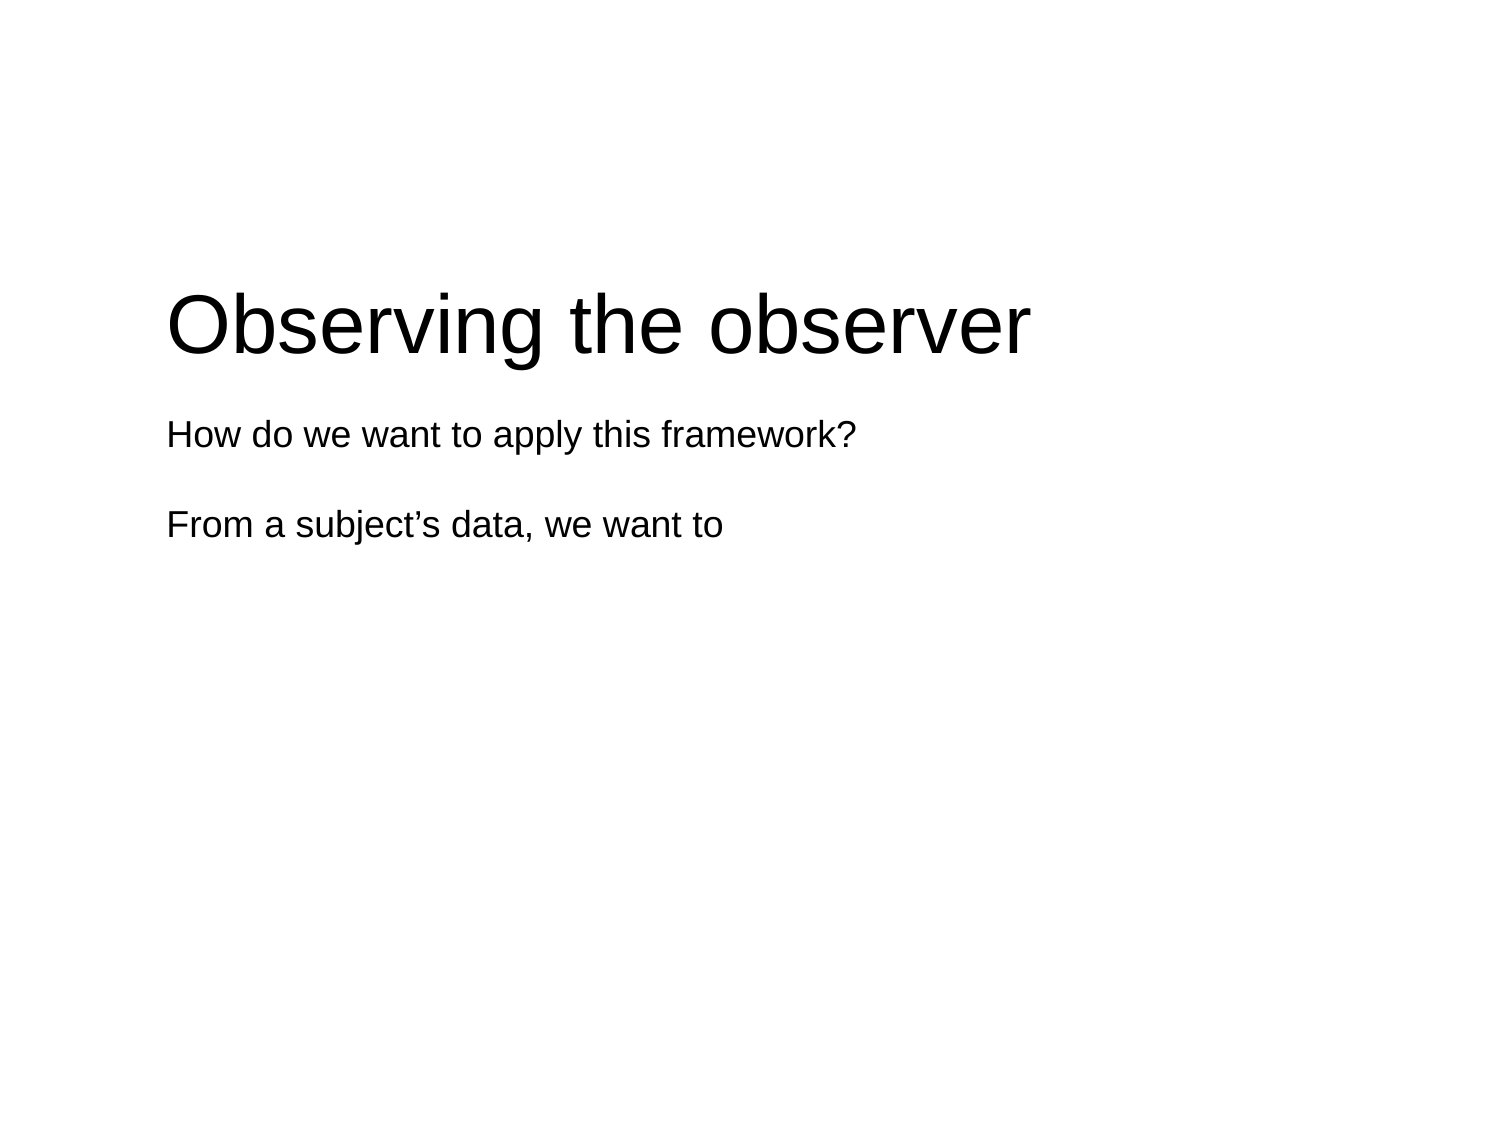

Observing the observer
How do we want to apply this framework?

From a subject’s data, we want to